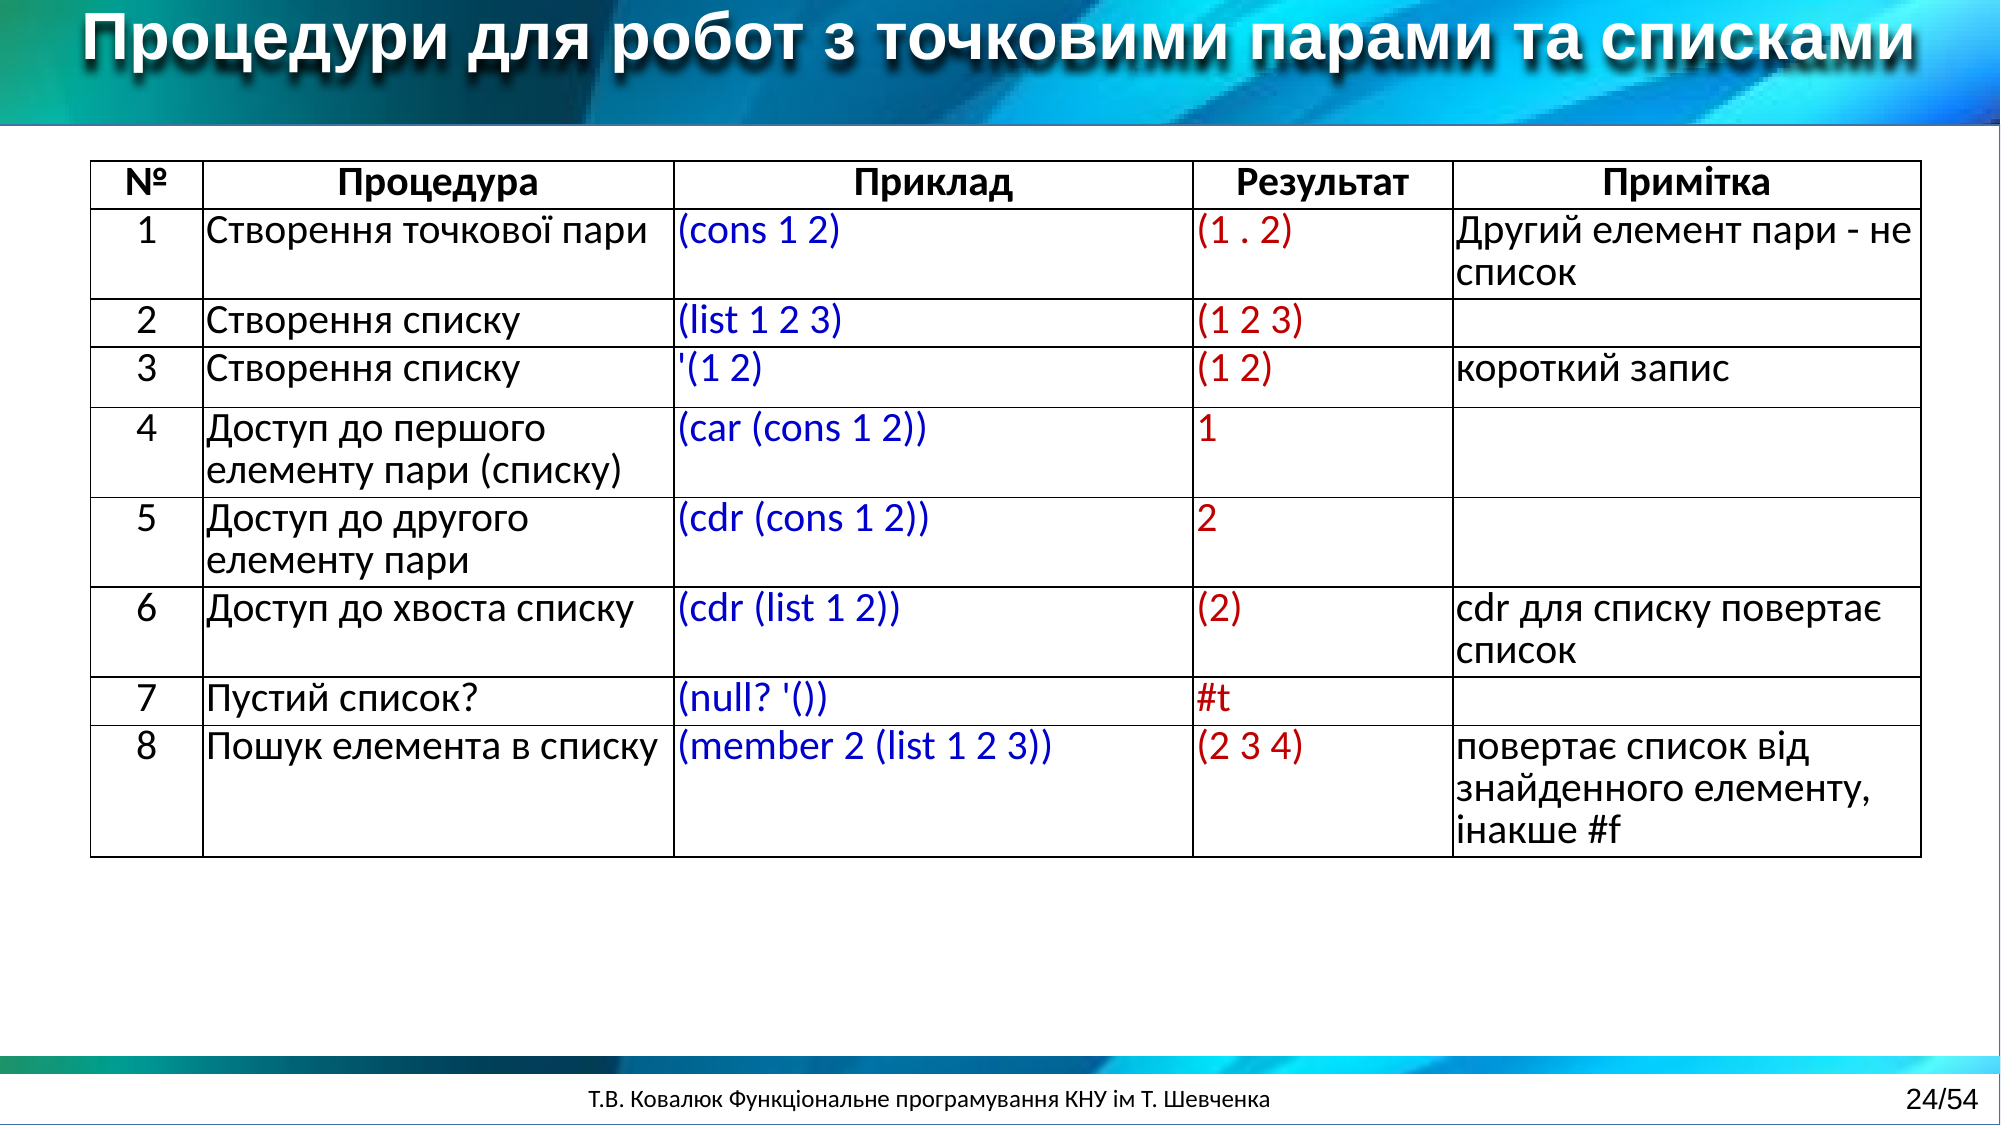

Процедури для робот з точковими парами та списками
| № | Процедура | Приклад | Результат | Примітка |
| --- | --- | --- | --- | --- |
| 1 | Створення точкової пари | (cons 1 2) | (1 . 2) | Другий елемент пари - не список |
| 2 | Створення списку | (list 1 2 3) | (1 2 3) |  |
| 3 | Створення списку | '(1 2) | (1 2) | короткий запис |
| 4 | Доступ до першого елементу пари (списку) | (car (cons 1 2)) | 1 |  |
| 5 | Доступ до другого елементу пари | (cdr (cons 1 2)) | 2 |  |
| 6 | Доступ до хвоста списку | (cdr (list 1 2)) | (2) | cdr для списку повертає список |
| 7 | Пустий список? | (null? '()) | #t |  |
| 8 | Пошук елемента в списку | (member 2 (list 1 2 3)) | (2 3 4) | повертає список від знайденного елементу, інакше #f |
24/54